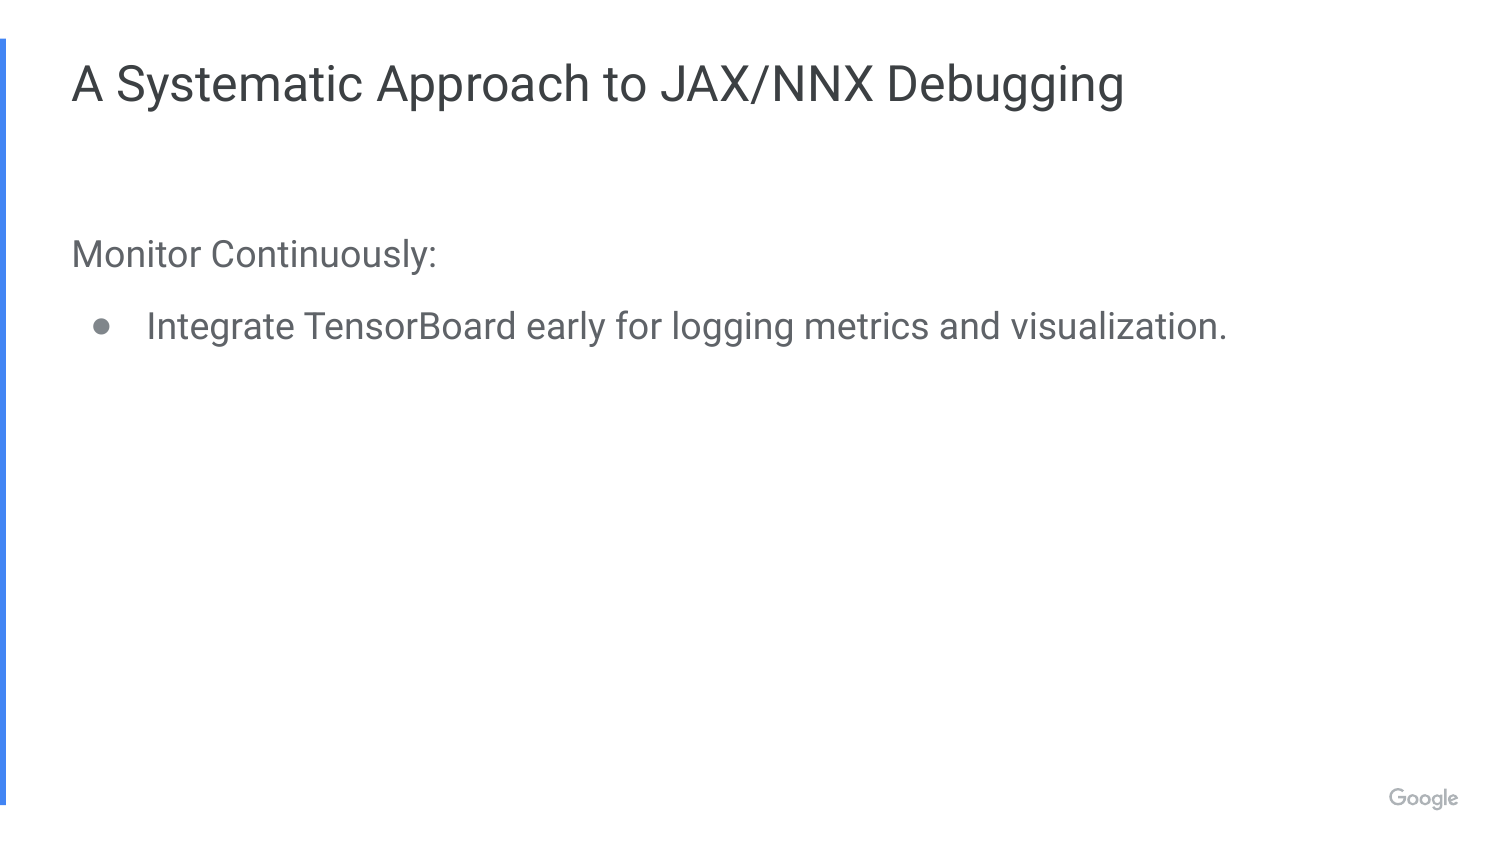

# A Systematic Approach to JAX/NNX Debugging
Monitor Continuously:
Integrate TensorBoard early for logging metrics and visualization.